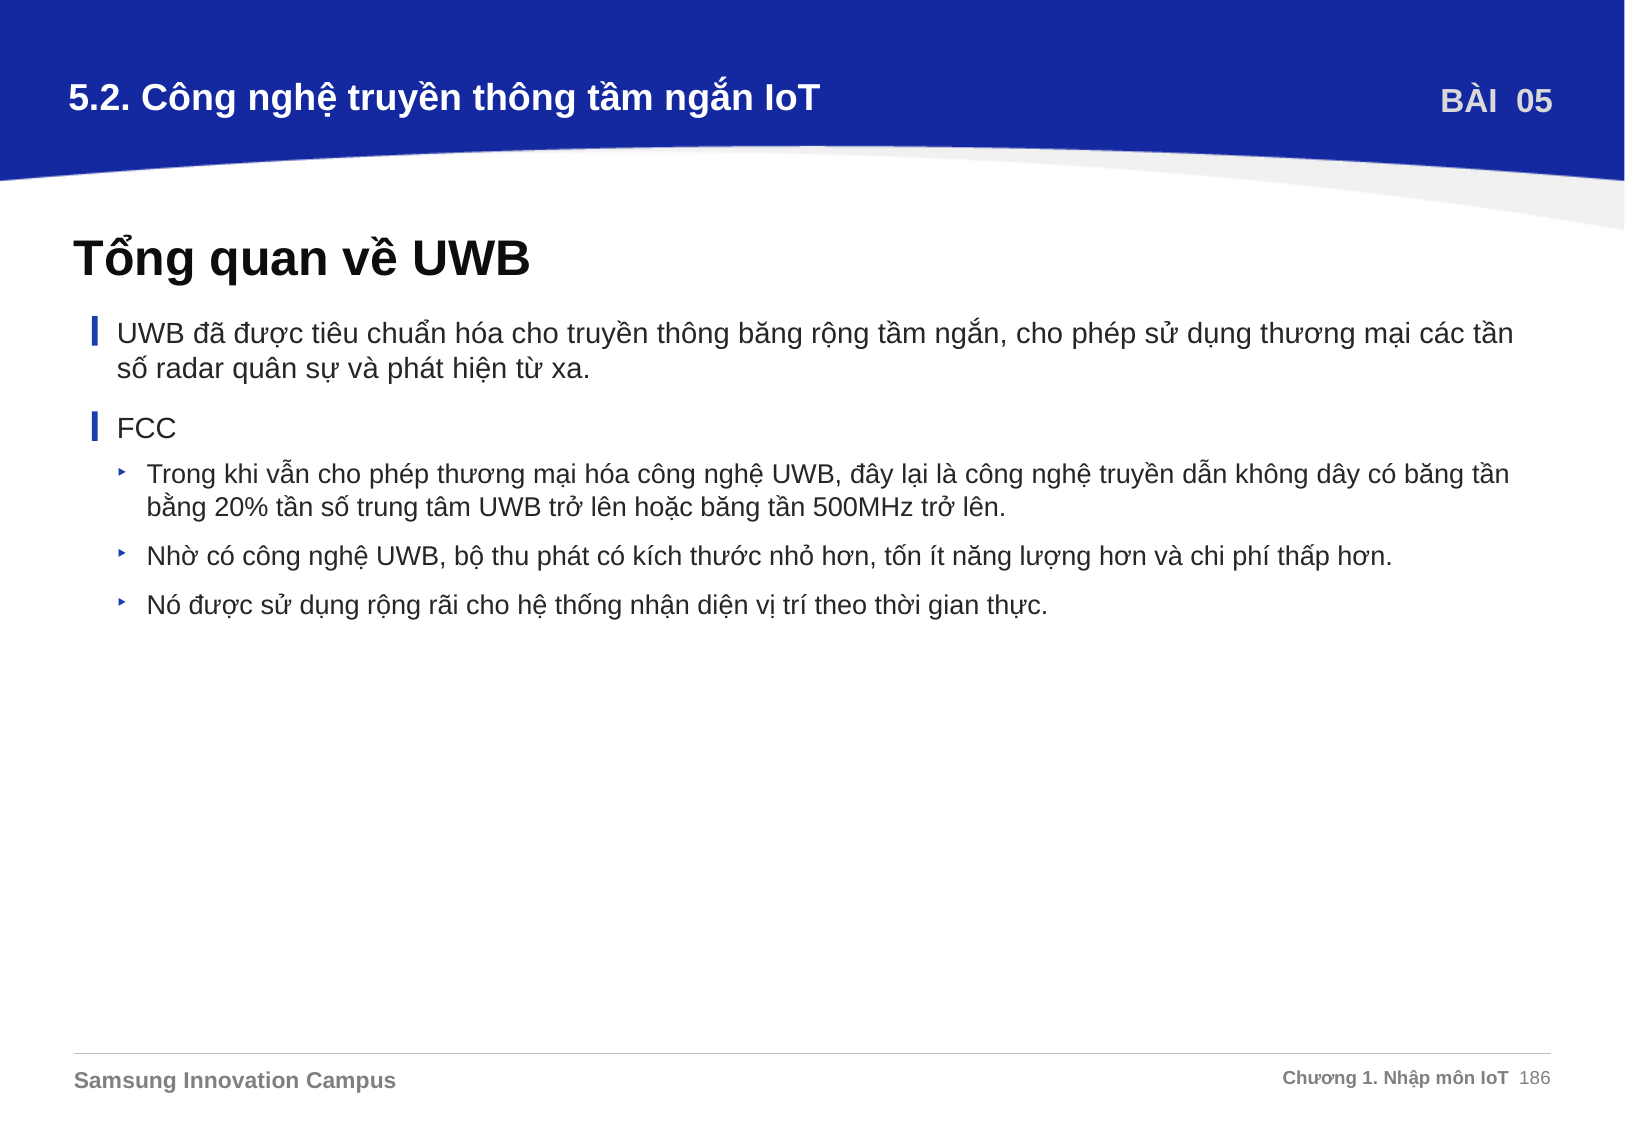

5.2. Công nghệ truyền thông tầm ngắn IoT
BÀI  05
Tổng quan về UWB
UWB đã được tiêu chuẩn hóa cho truyền thông băng rộng tầm ngắn, cho phép sử dụng thương mại các tần số radar quân sự và phát hiện từ xa.

FCC

Trong khi vẫn cho phép thương mại hóa công nghệ UWB, đây lại là công nghệ truyền dẫn không dây có băng tần bằng 20% tần số trung tâm UWB trở lên hoặc băng tần 500MHz trở lên.
Nhờ có công nghệ UWB, bộ thu phát có kích thước nhỏ hơn, tốn ít năng lượng hơn và chi phí thấp hơn.
Nó được sử dụng rộng rãi cho hệ thống nhận diện vị trí theo thời gian thực.